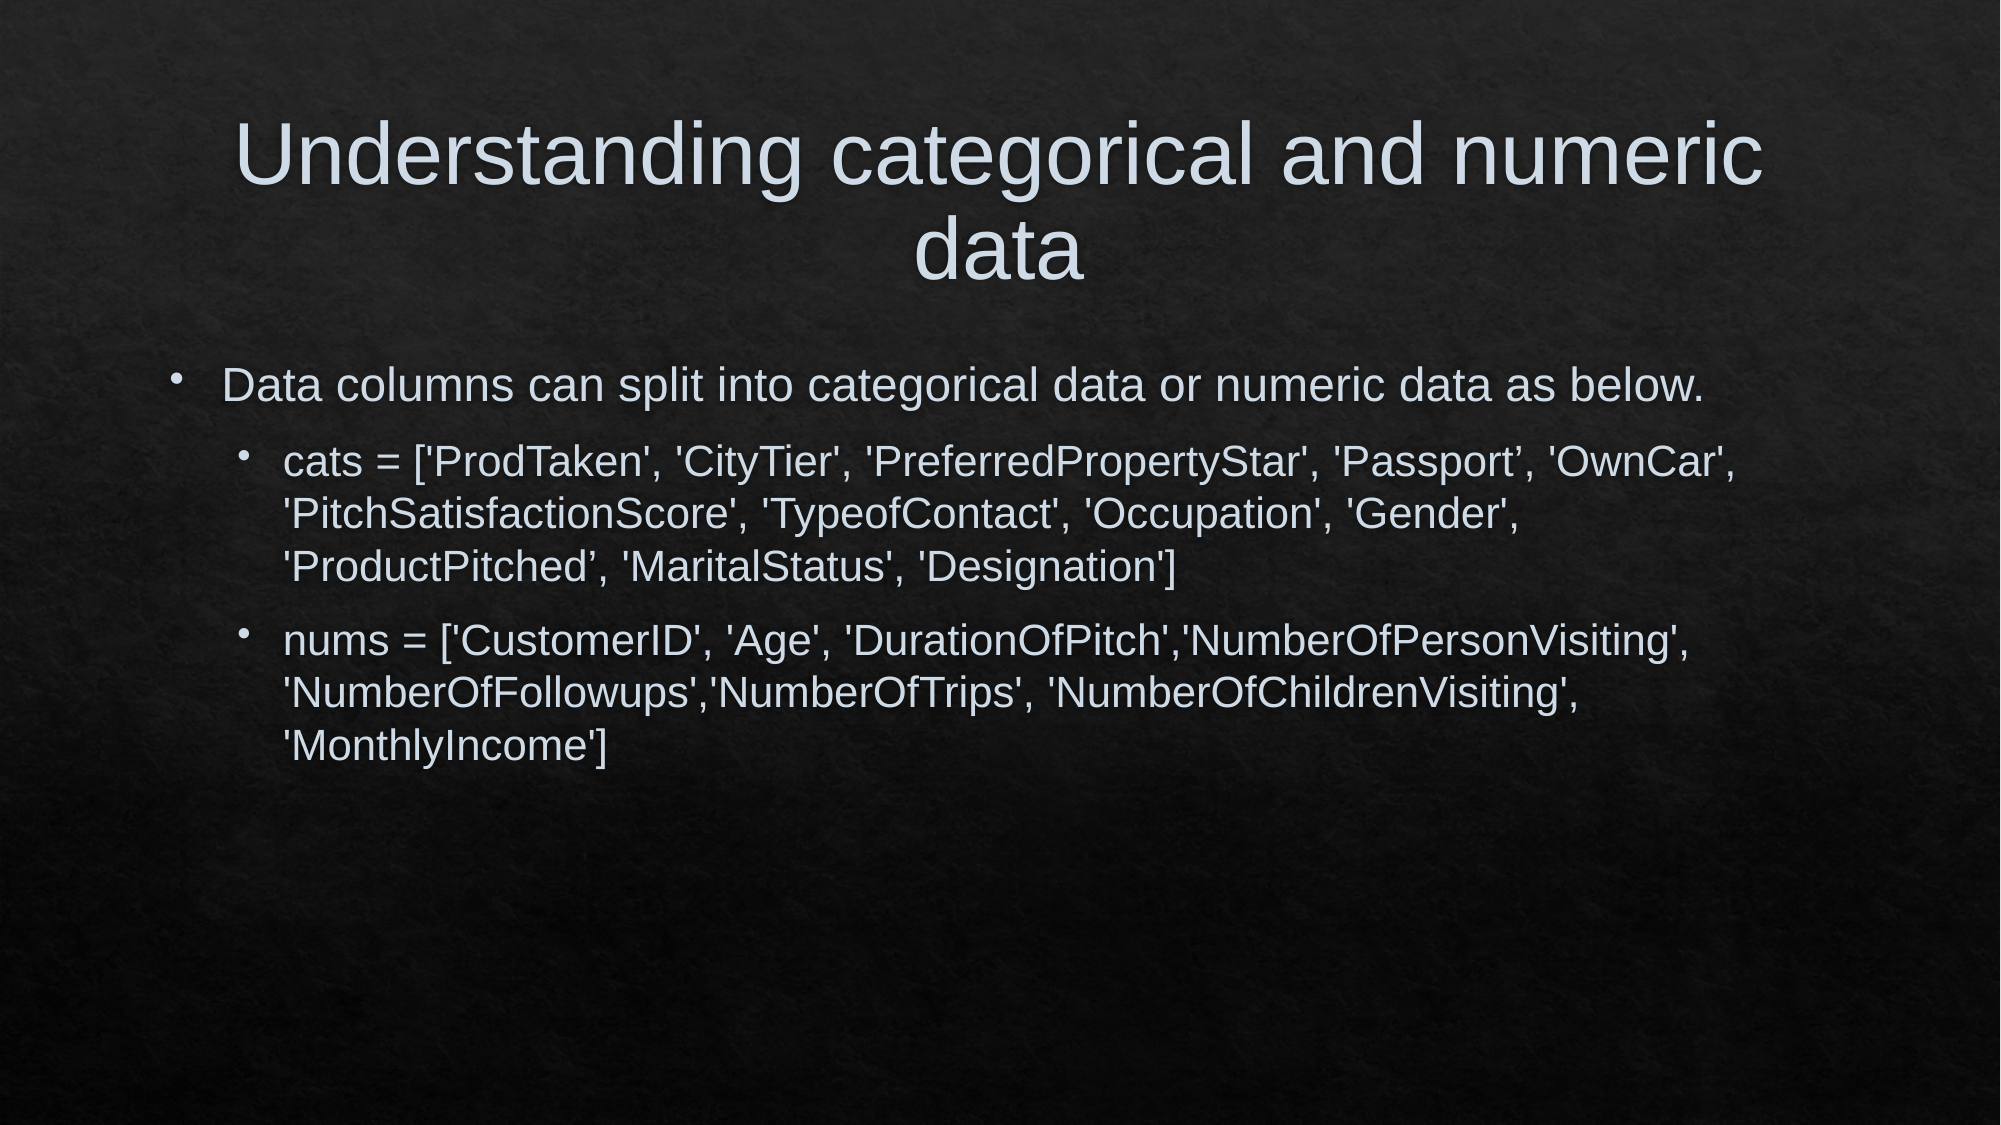

# Understanding categorical and numeric data
Data columns can split into categorical data or numeric data as below.
cats = ['ProdTaken', 'CityTier', 'PreferredPropertyStar', 'Passport’, 'OwnCar', 'PitchSatisfactionScore', 'TypeofContact', 'Occupation', 'Gender', 'ProductPitched’, 'MaritalStatus', 'Designation']
nums = ['CustomerID', 'Age', 'DurationOfPitch','NumberOfPersonVisiting', 'NumberOfFollowups','NumberOfTrips', 'NumberOfChildrenVisiting', 'MonthlyIncome']